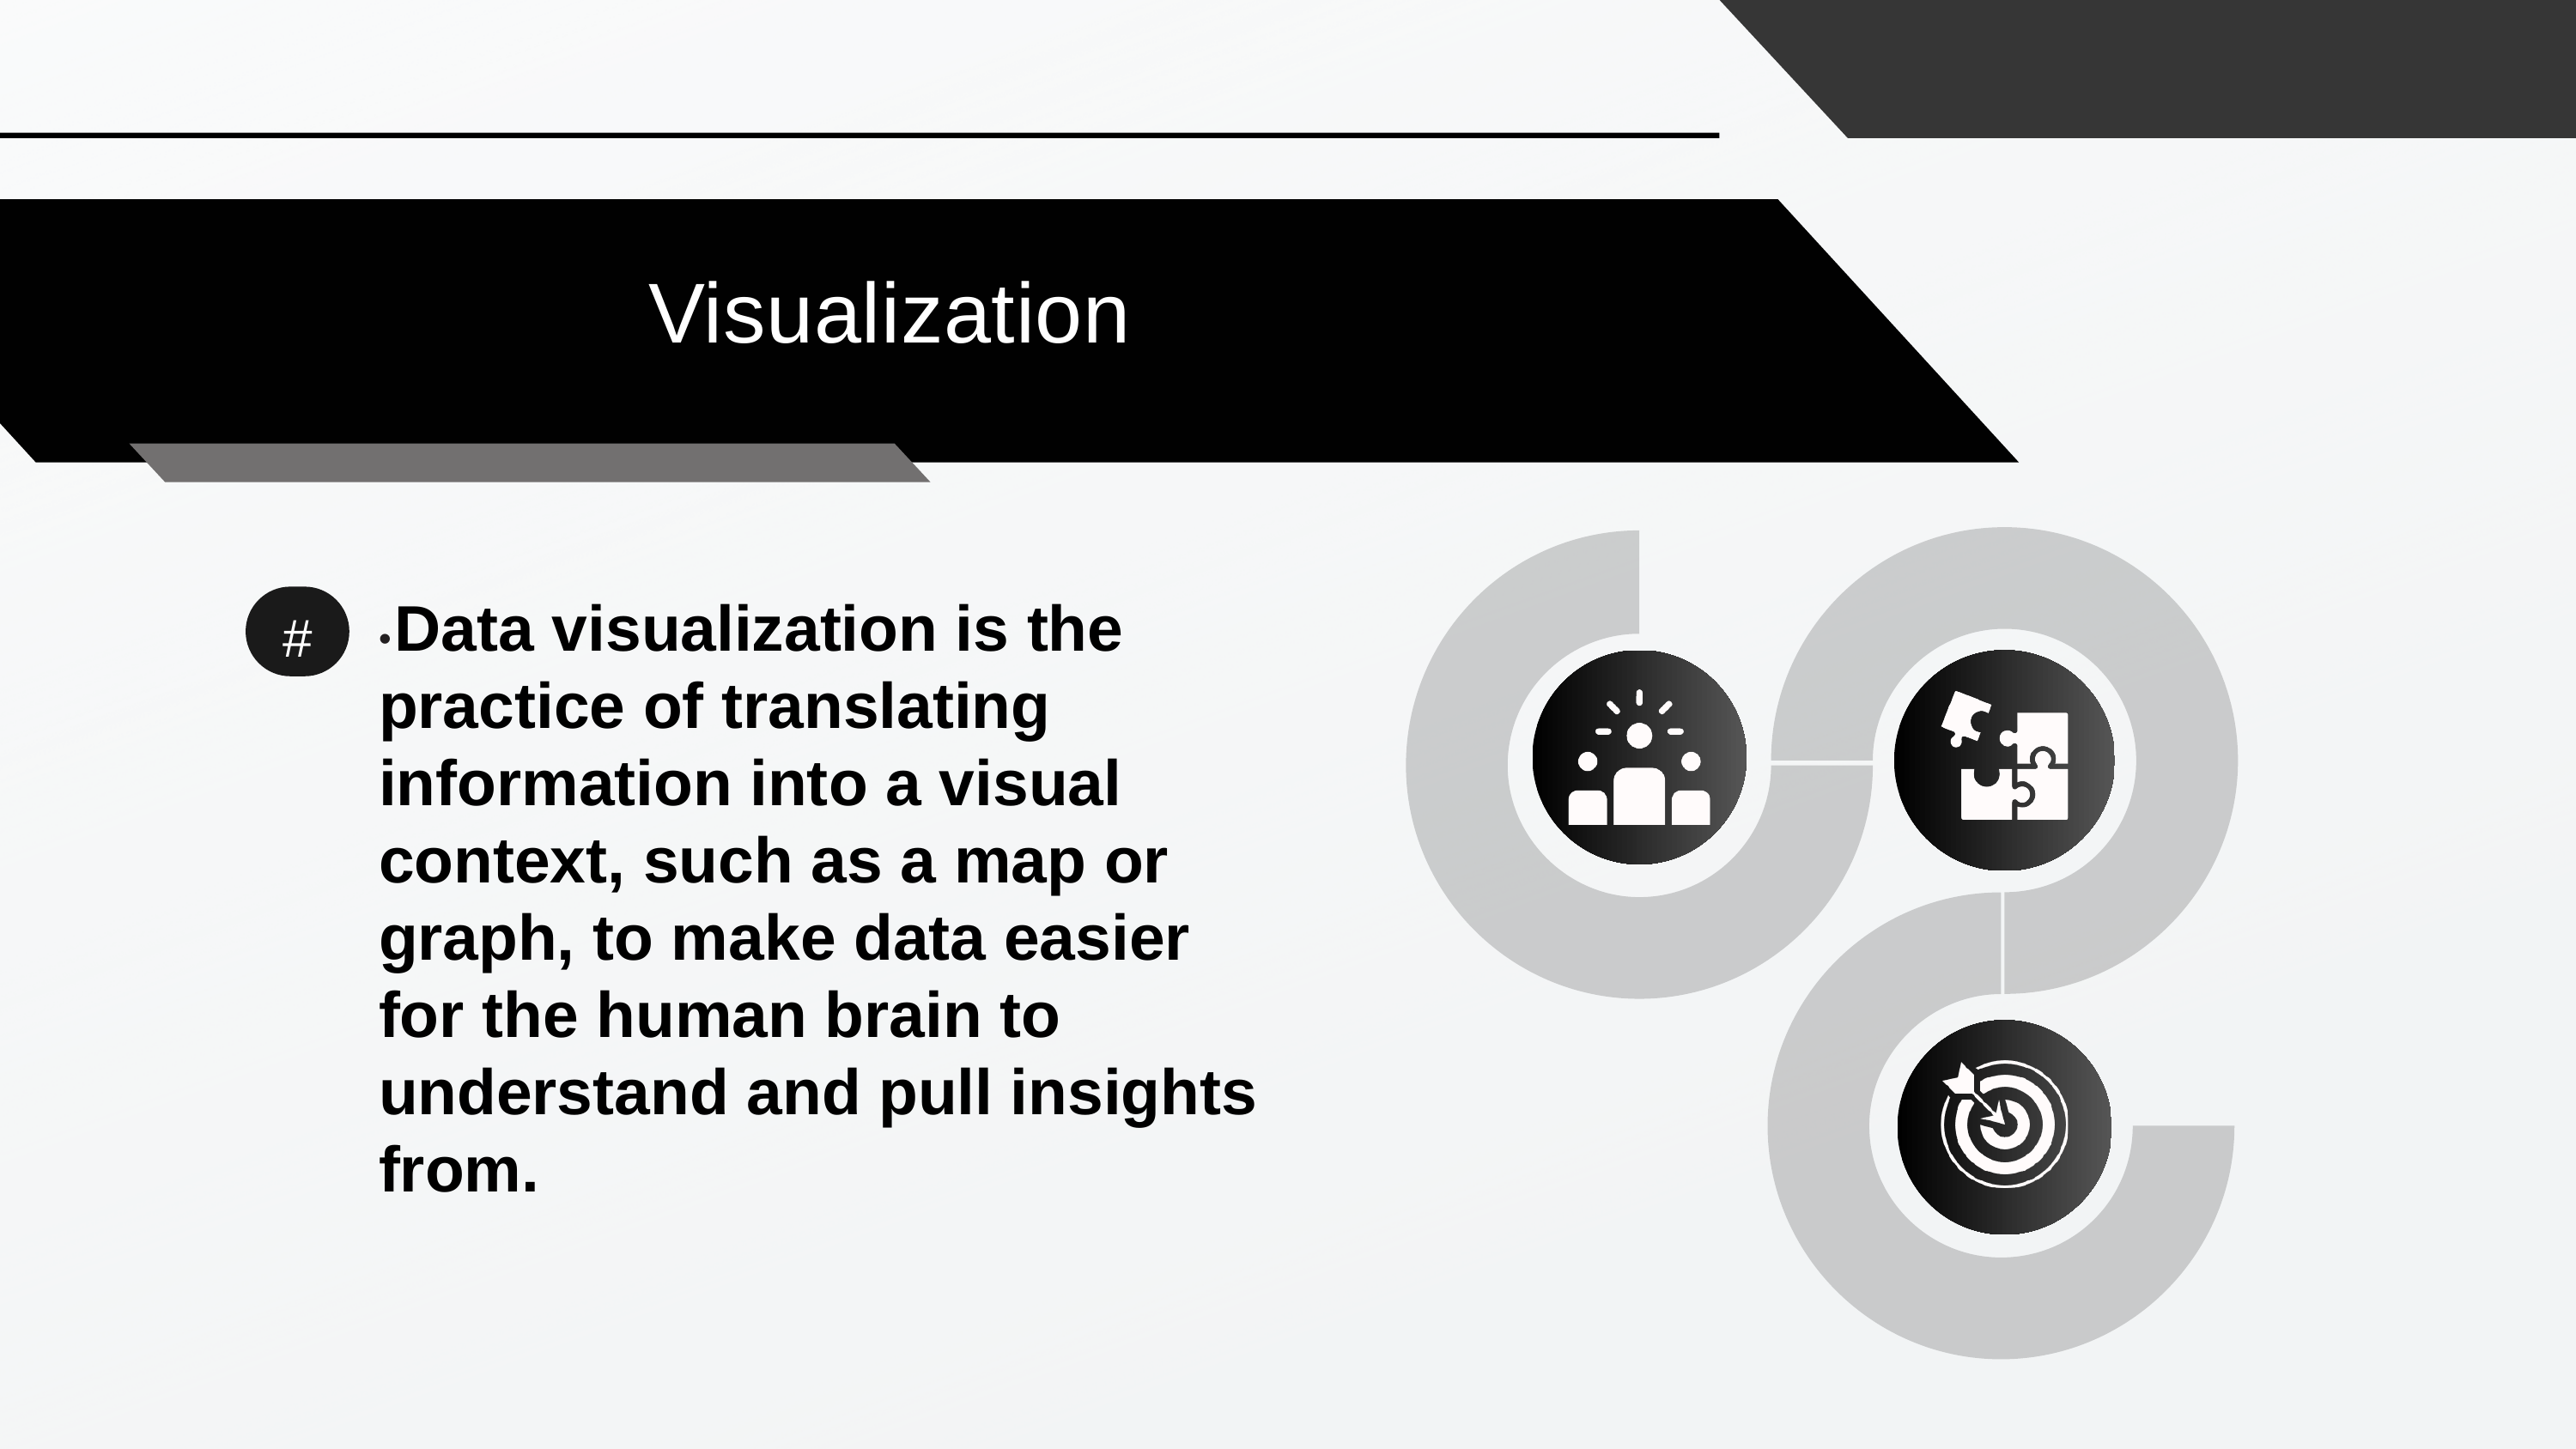

Visualization

#
•Data visualization is the practice of translating information into a visual context, such as a map or graph, to make data easier for the human brain to understand and pull insights from.